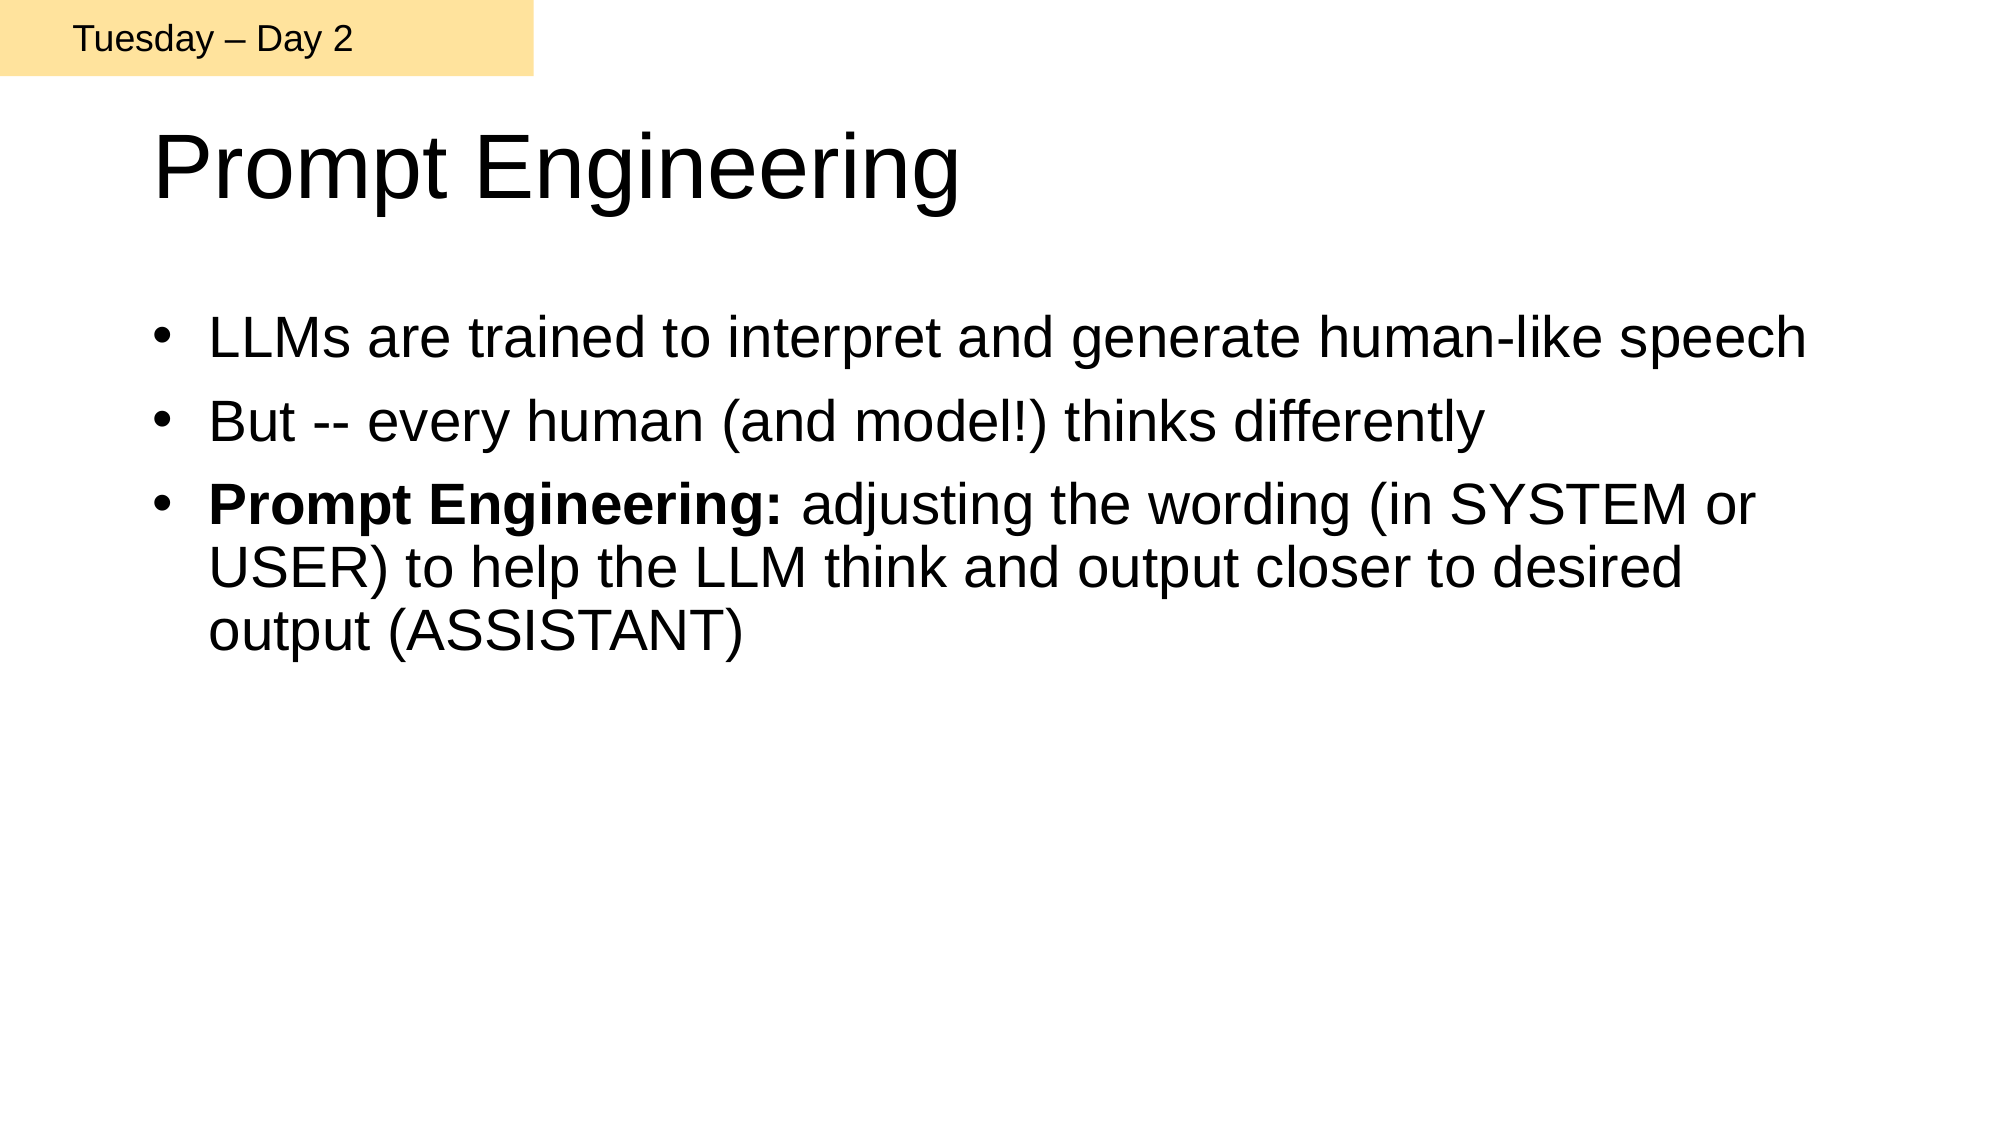

Tuesday – Day 2
# Prompt Engineering
LLMs are trained to interpret and generate human-like speech
But -- every human (and model!) thinks differently
Prompt Engineering: adjusting the wording (in SYSTEM or USER) to help the LLM think and output closer to desired output (ASSISTANT)